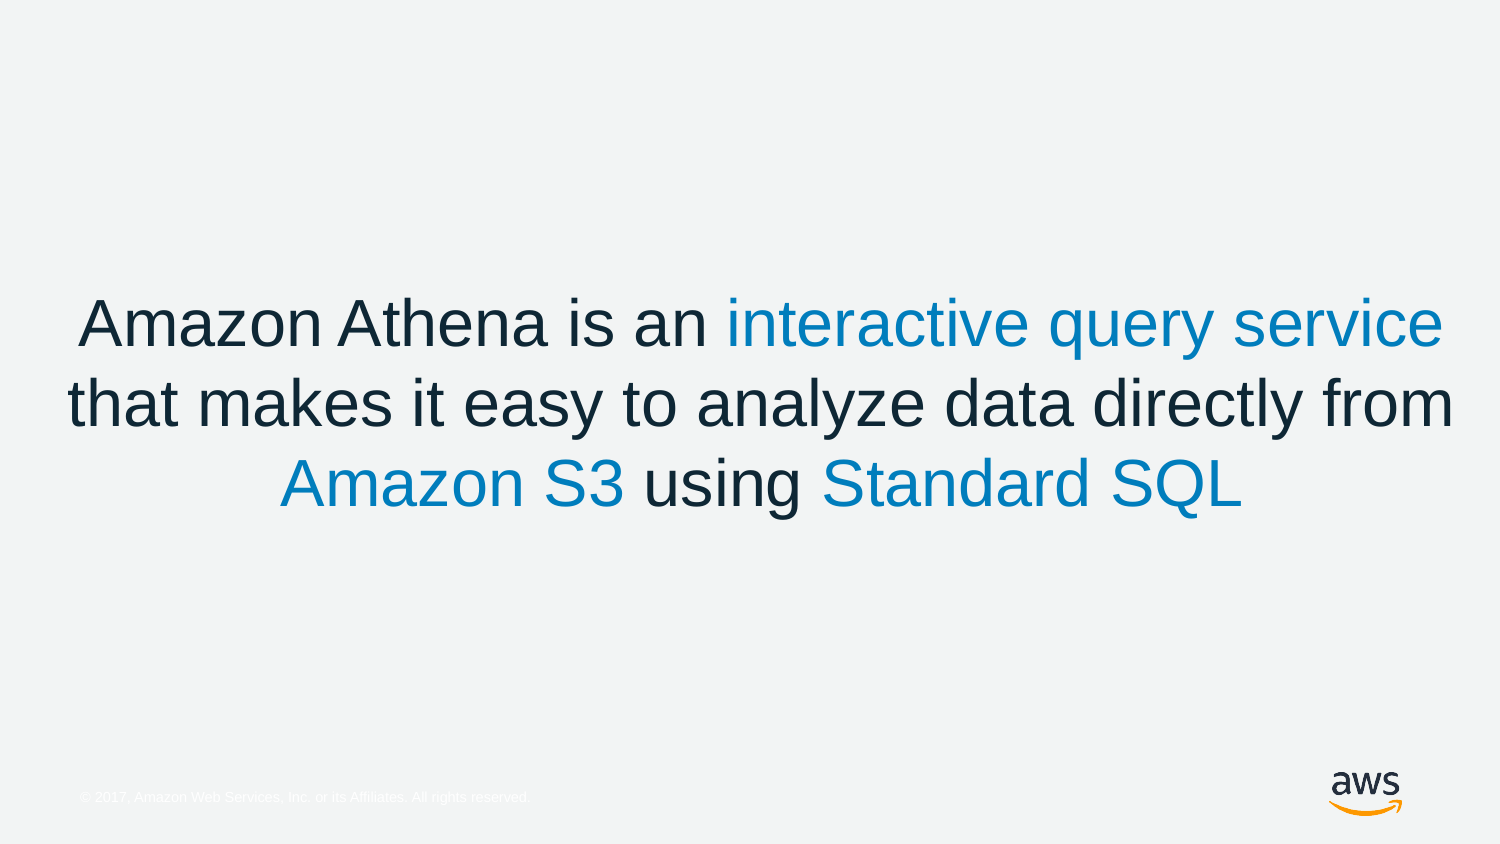

Amazon Athena is an interactive query service that makes it easy to analyze data directly from Amazon S3 using Standard SQL